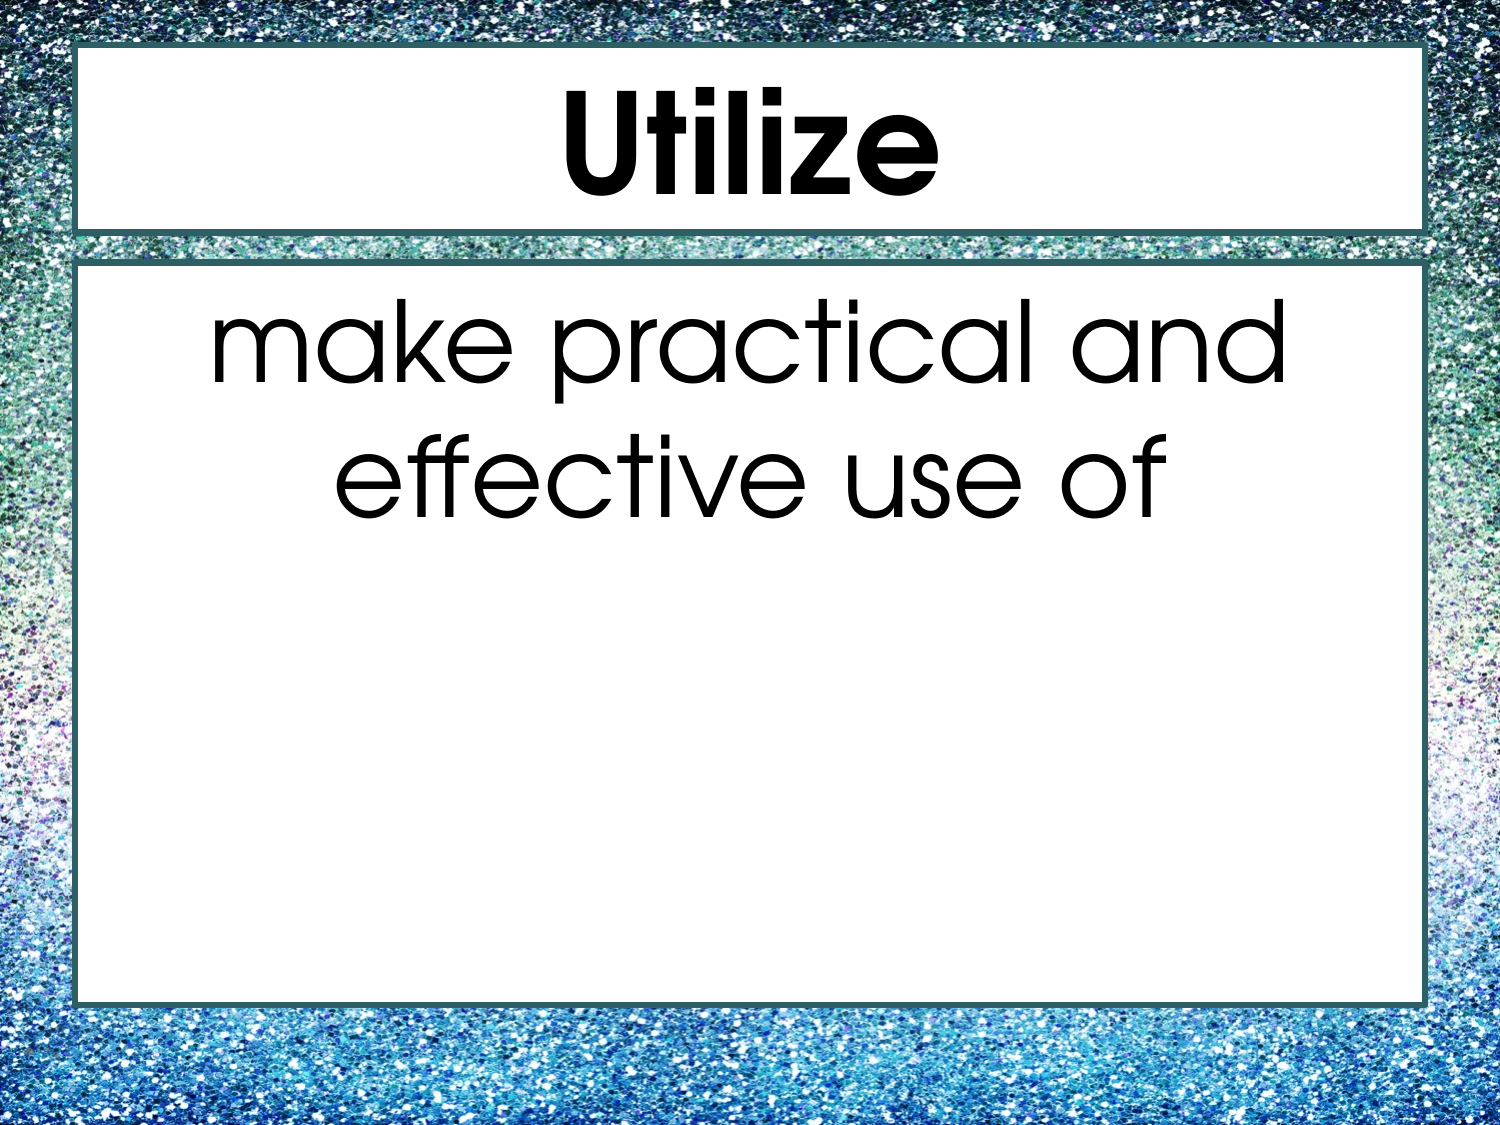

# Utilize
make practical and effective use of